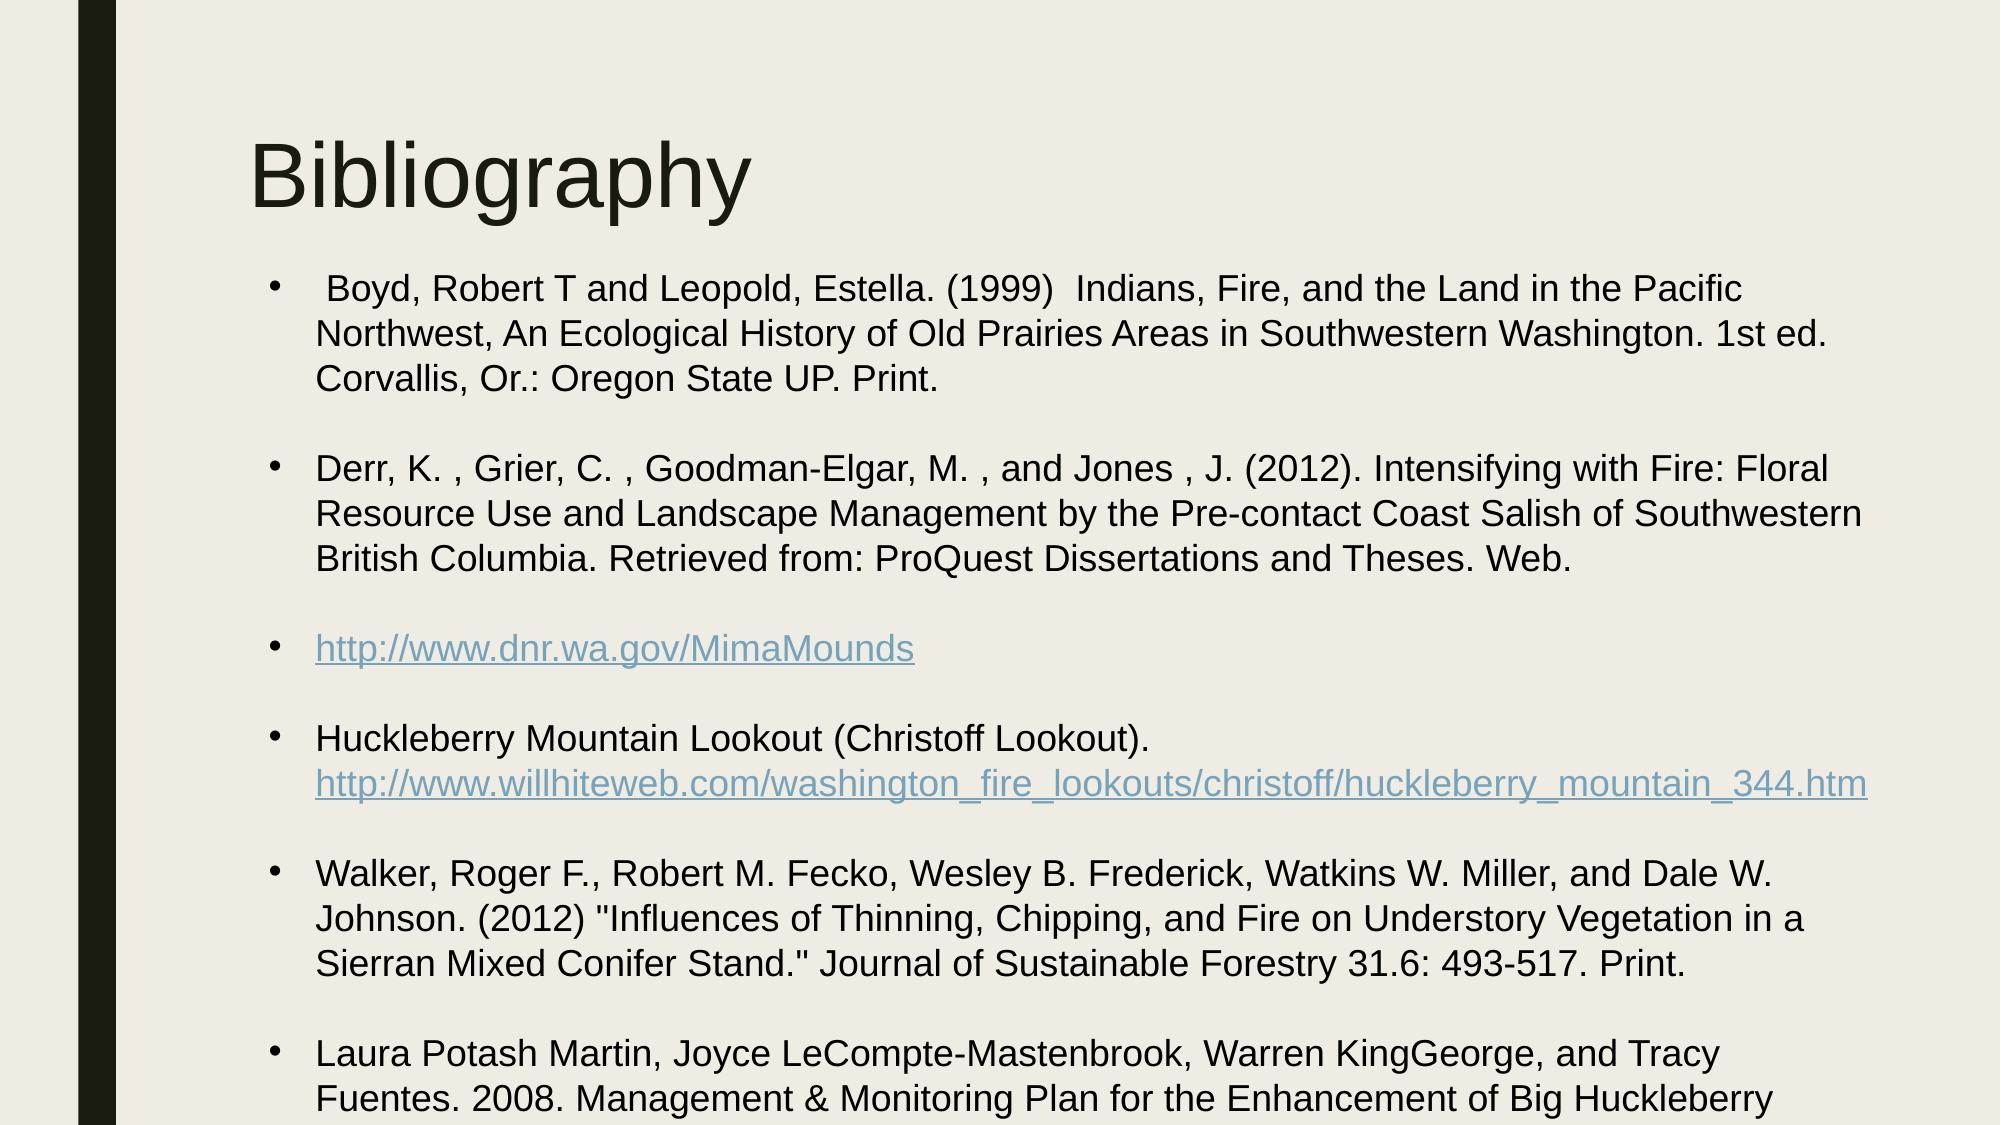

# Bibliography
 Boyd, Robert T and Leopold, Estella. (1999)  Indians, Fire, and the Land in the Pacific Northwest, An Ecological History of Old Prairies Areas in Southwestern Washington. 1st ed. Corvallis, Or.: Oregon State UP. Print.

Derr, K. , Grier, C. , Goodman-Elgar, M. , and Jones , J. (2012). Intensifying with Fire: Floral Resource Use and Landscape Management by the Pre-contact Coast Salish of Southwestern British Columbia. Retrieved from: ProQuest Dissertations and Theses. Web.

http://www.dnr.wa.gov/MimaMounds

Huckleberry Mountain Lookout (Christoff Lookout). http://www.willhiteweb.com/washington_fire_lookouts/christoff/huckleberry_mountain_344.htm

Walker, Roger F., Robert M. Fecko, Wesley B. Frederick, Watkins W. Miller, and Dale W. Johnson. (2012) "Influences of Thinning, Chipping, and Fire on Understory Vegetation in a Sierran Mixed Conifer Stand." Journal of Sustainable Forestry 31.6: 493-517. Print.

Laura Potash Martin, Joyce LeCompte-Mastenbrook, Warren KingGeorge, and Tracy Fuentes. 2008. Management & Monitoring Plan for the Enhancement of Big Huckleberry (Vaccinium membranaceum) in Government Meadows, Mt. Baker-Snoqualmie National Forest. USDA Forest Service, Snoqualmie Ranger District, North Bend, WA